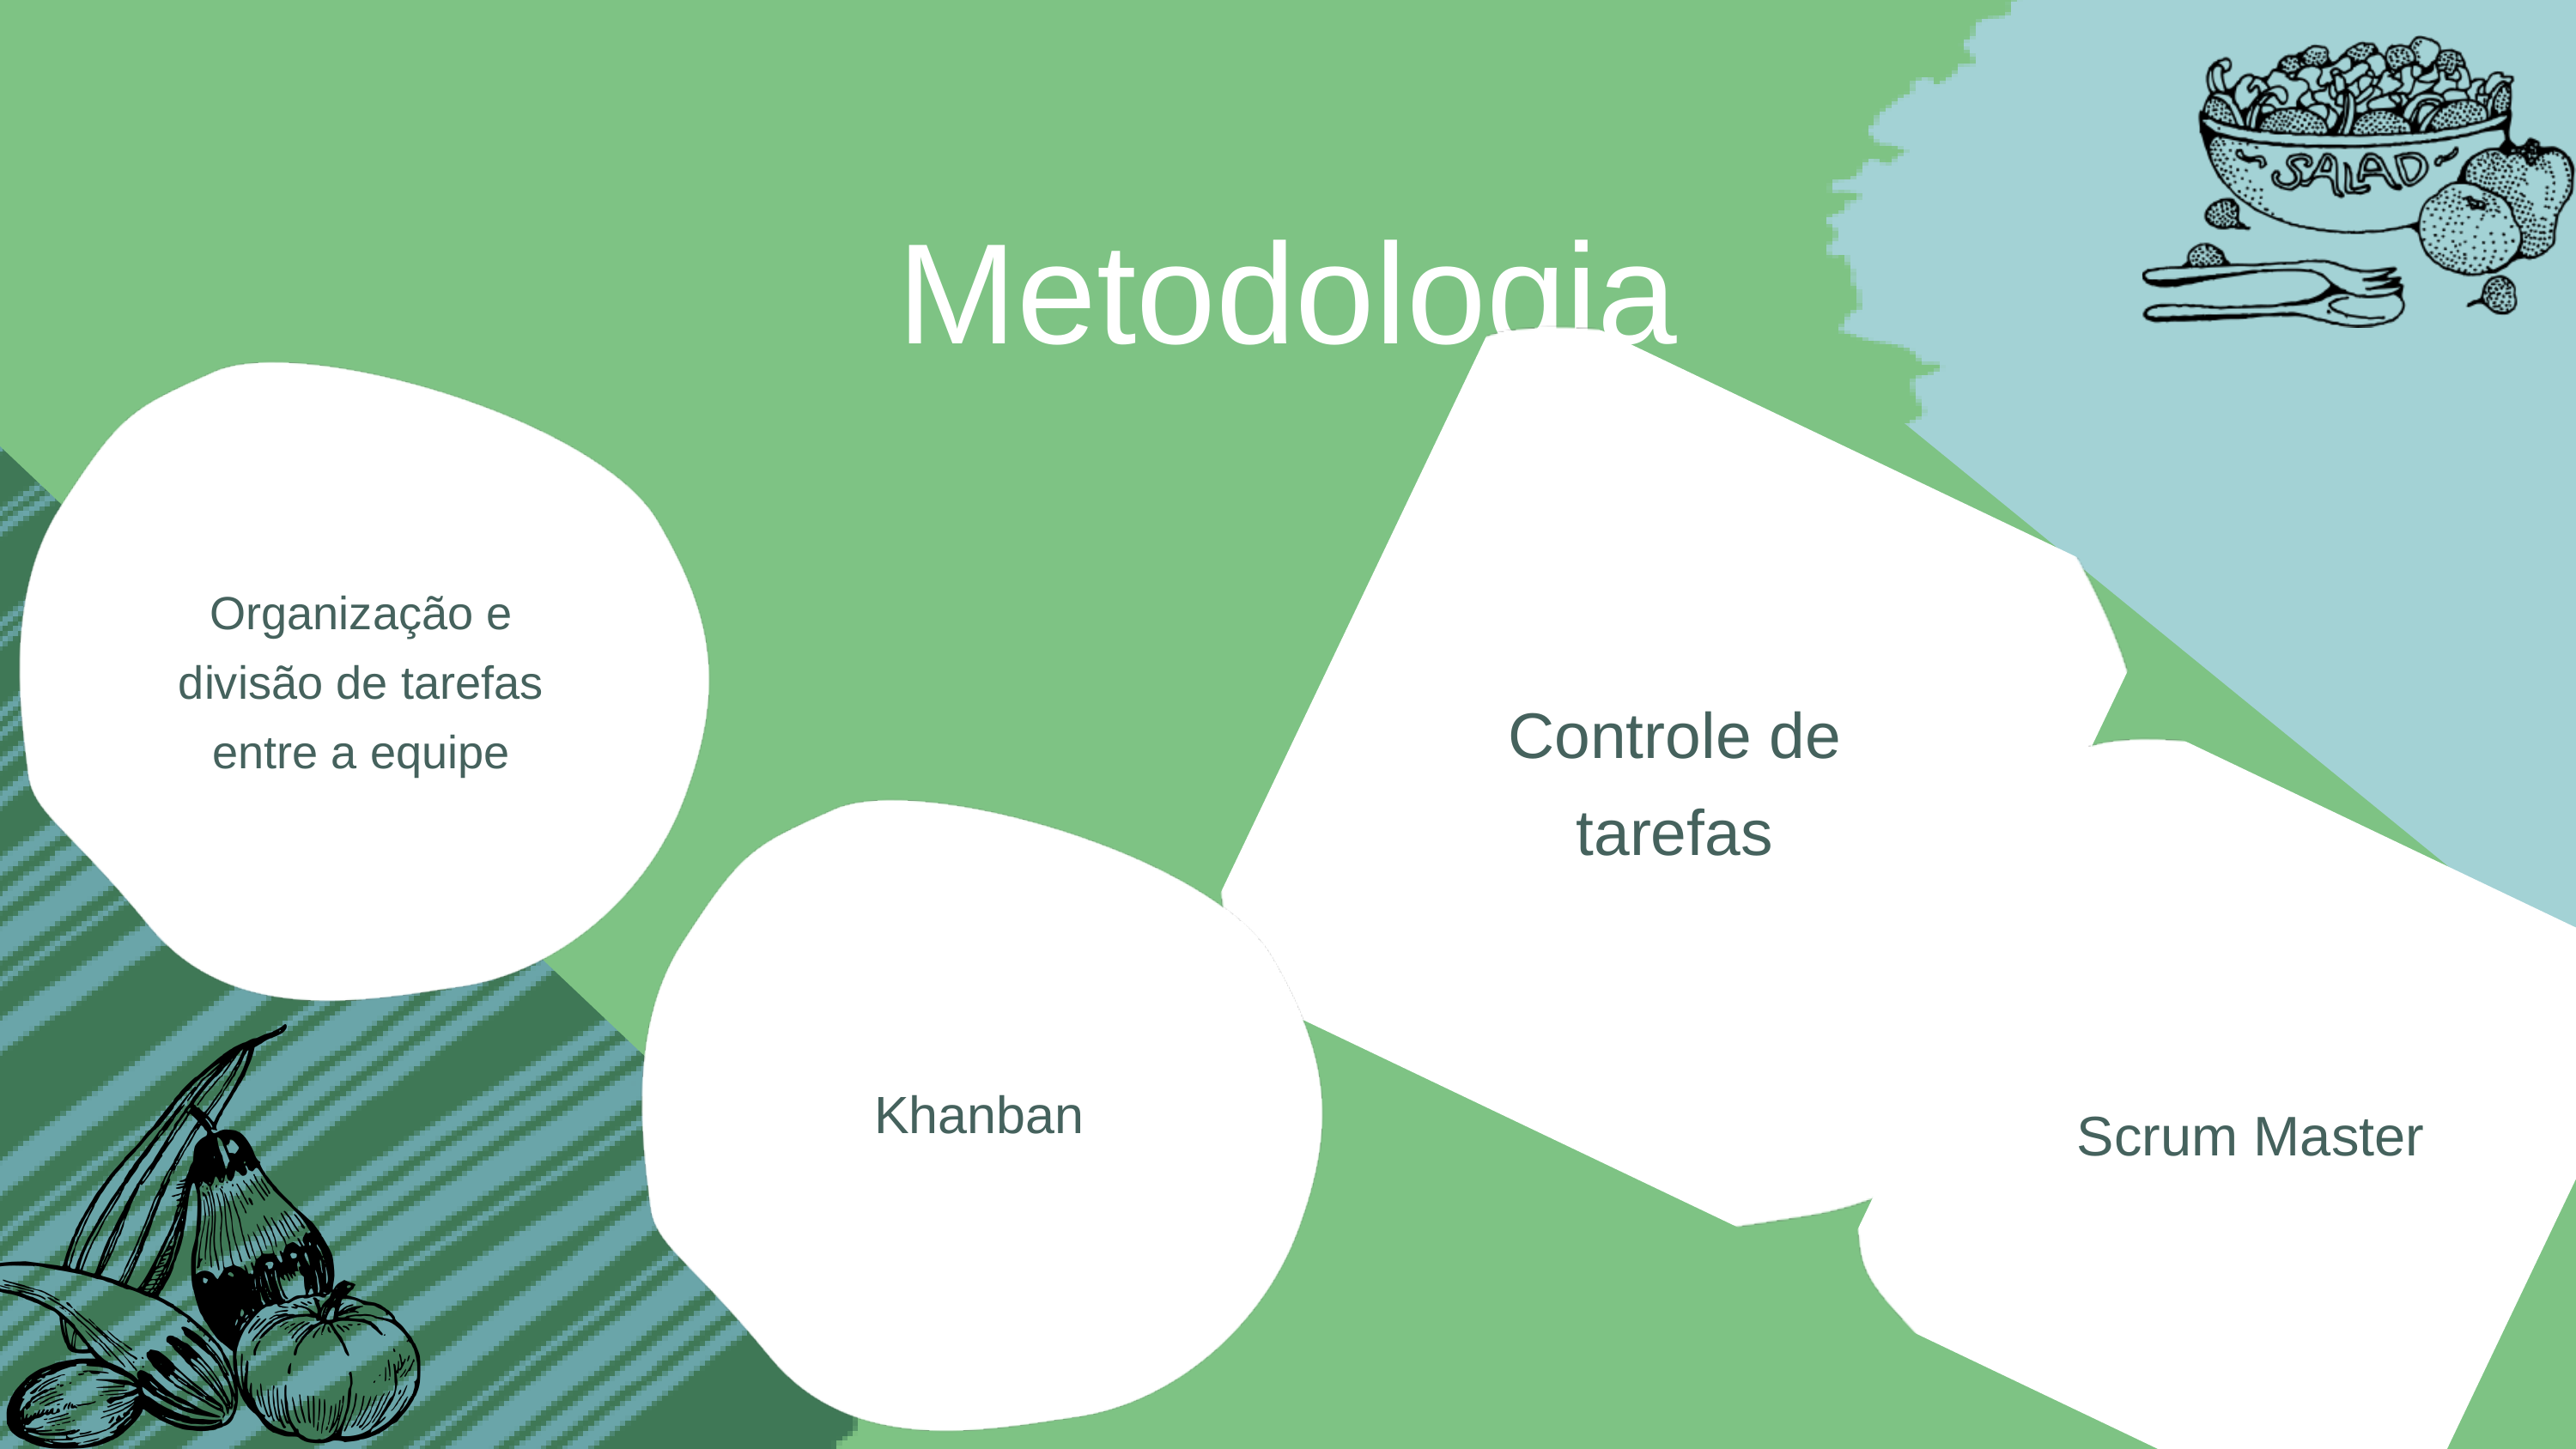

Metodologia

Controle de tarefas

Organização e divisão de tarefas entre a equipe

Scrum Master

Khanban